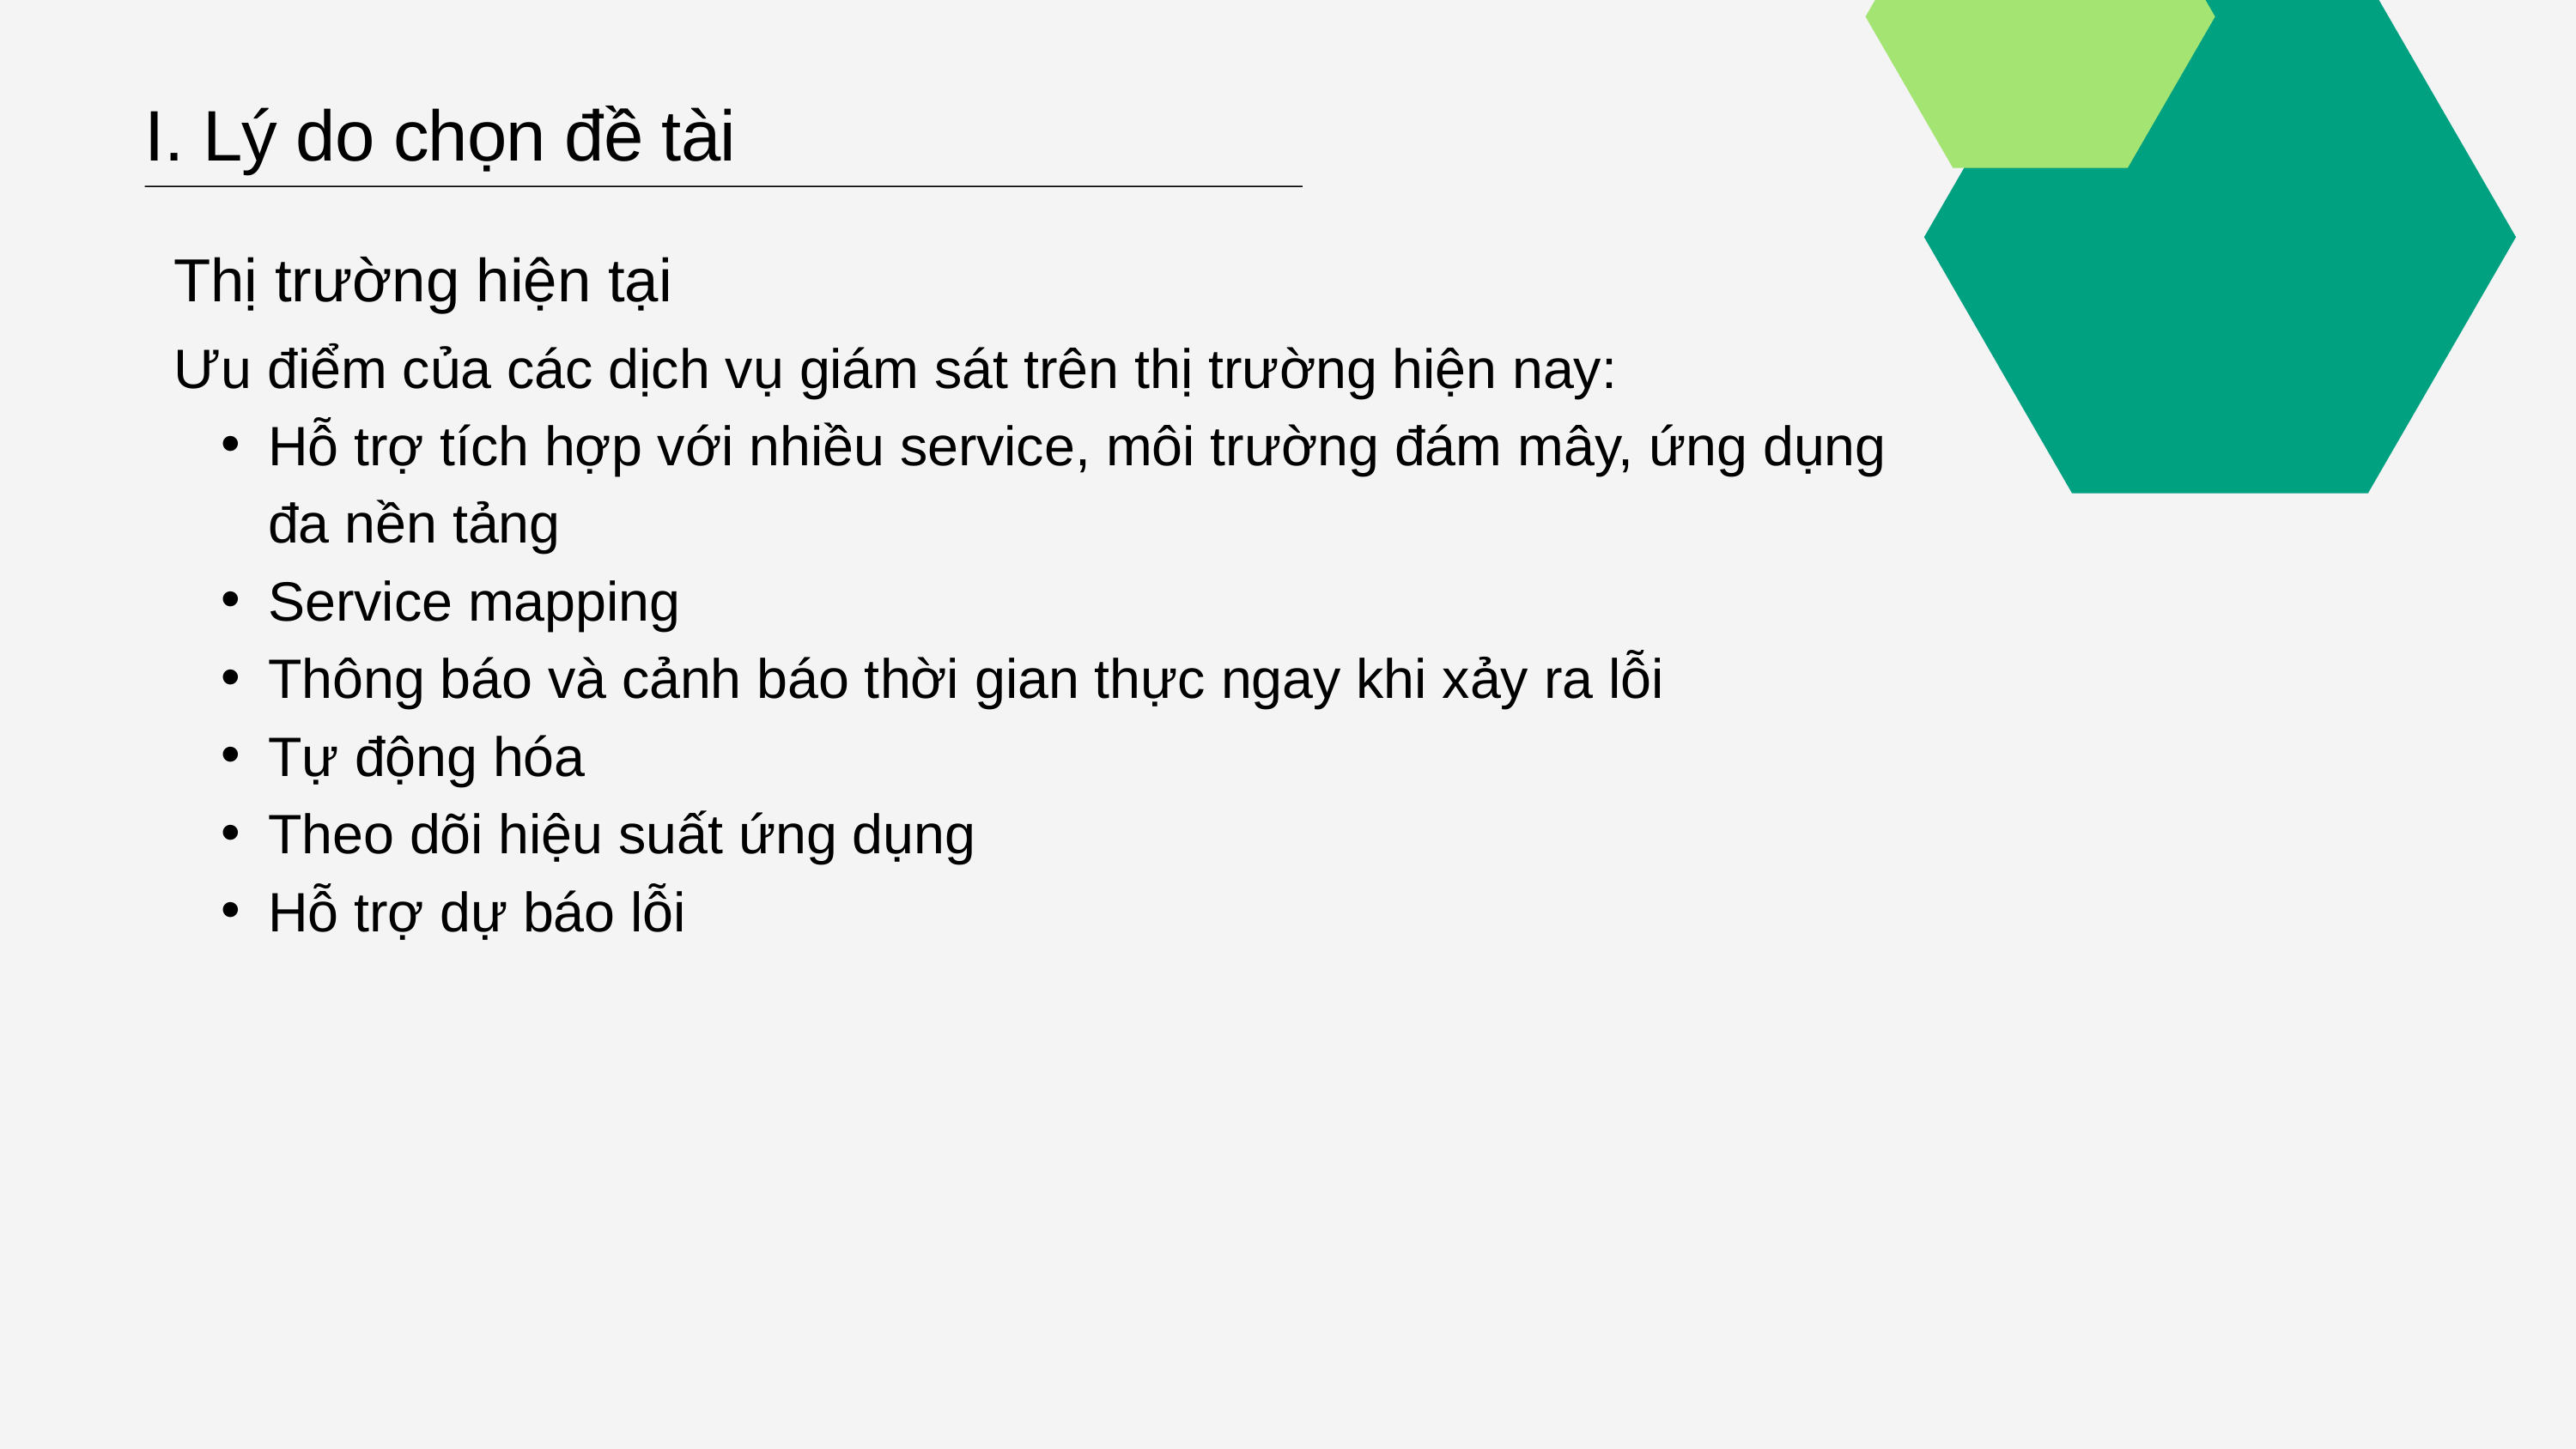

I. Lý do chọn đề tài

Thị trường hiện tại
Ưu điểm của các dịch vụ giám sát trên thị trường hiện nay:
Hỗ trợ tích hợp với nhiều service, môi trường đám mây, ứng dụng đa nền tảng
Service mapping
Thông báo và cảnh báo thời gian thực ngay khi xảy ra lỗi
Tự động hóa
Theo dõi hiệu suất ứng dụng
Hỗ trợ dự báo lỗi